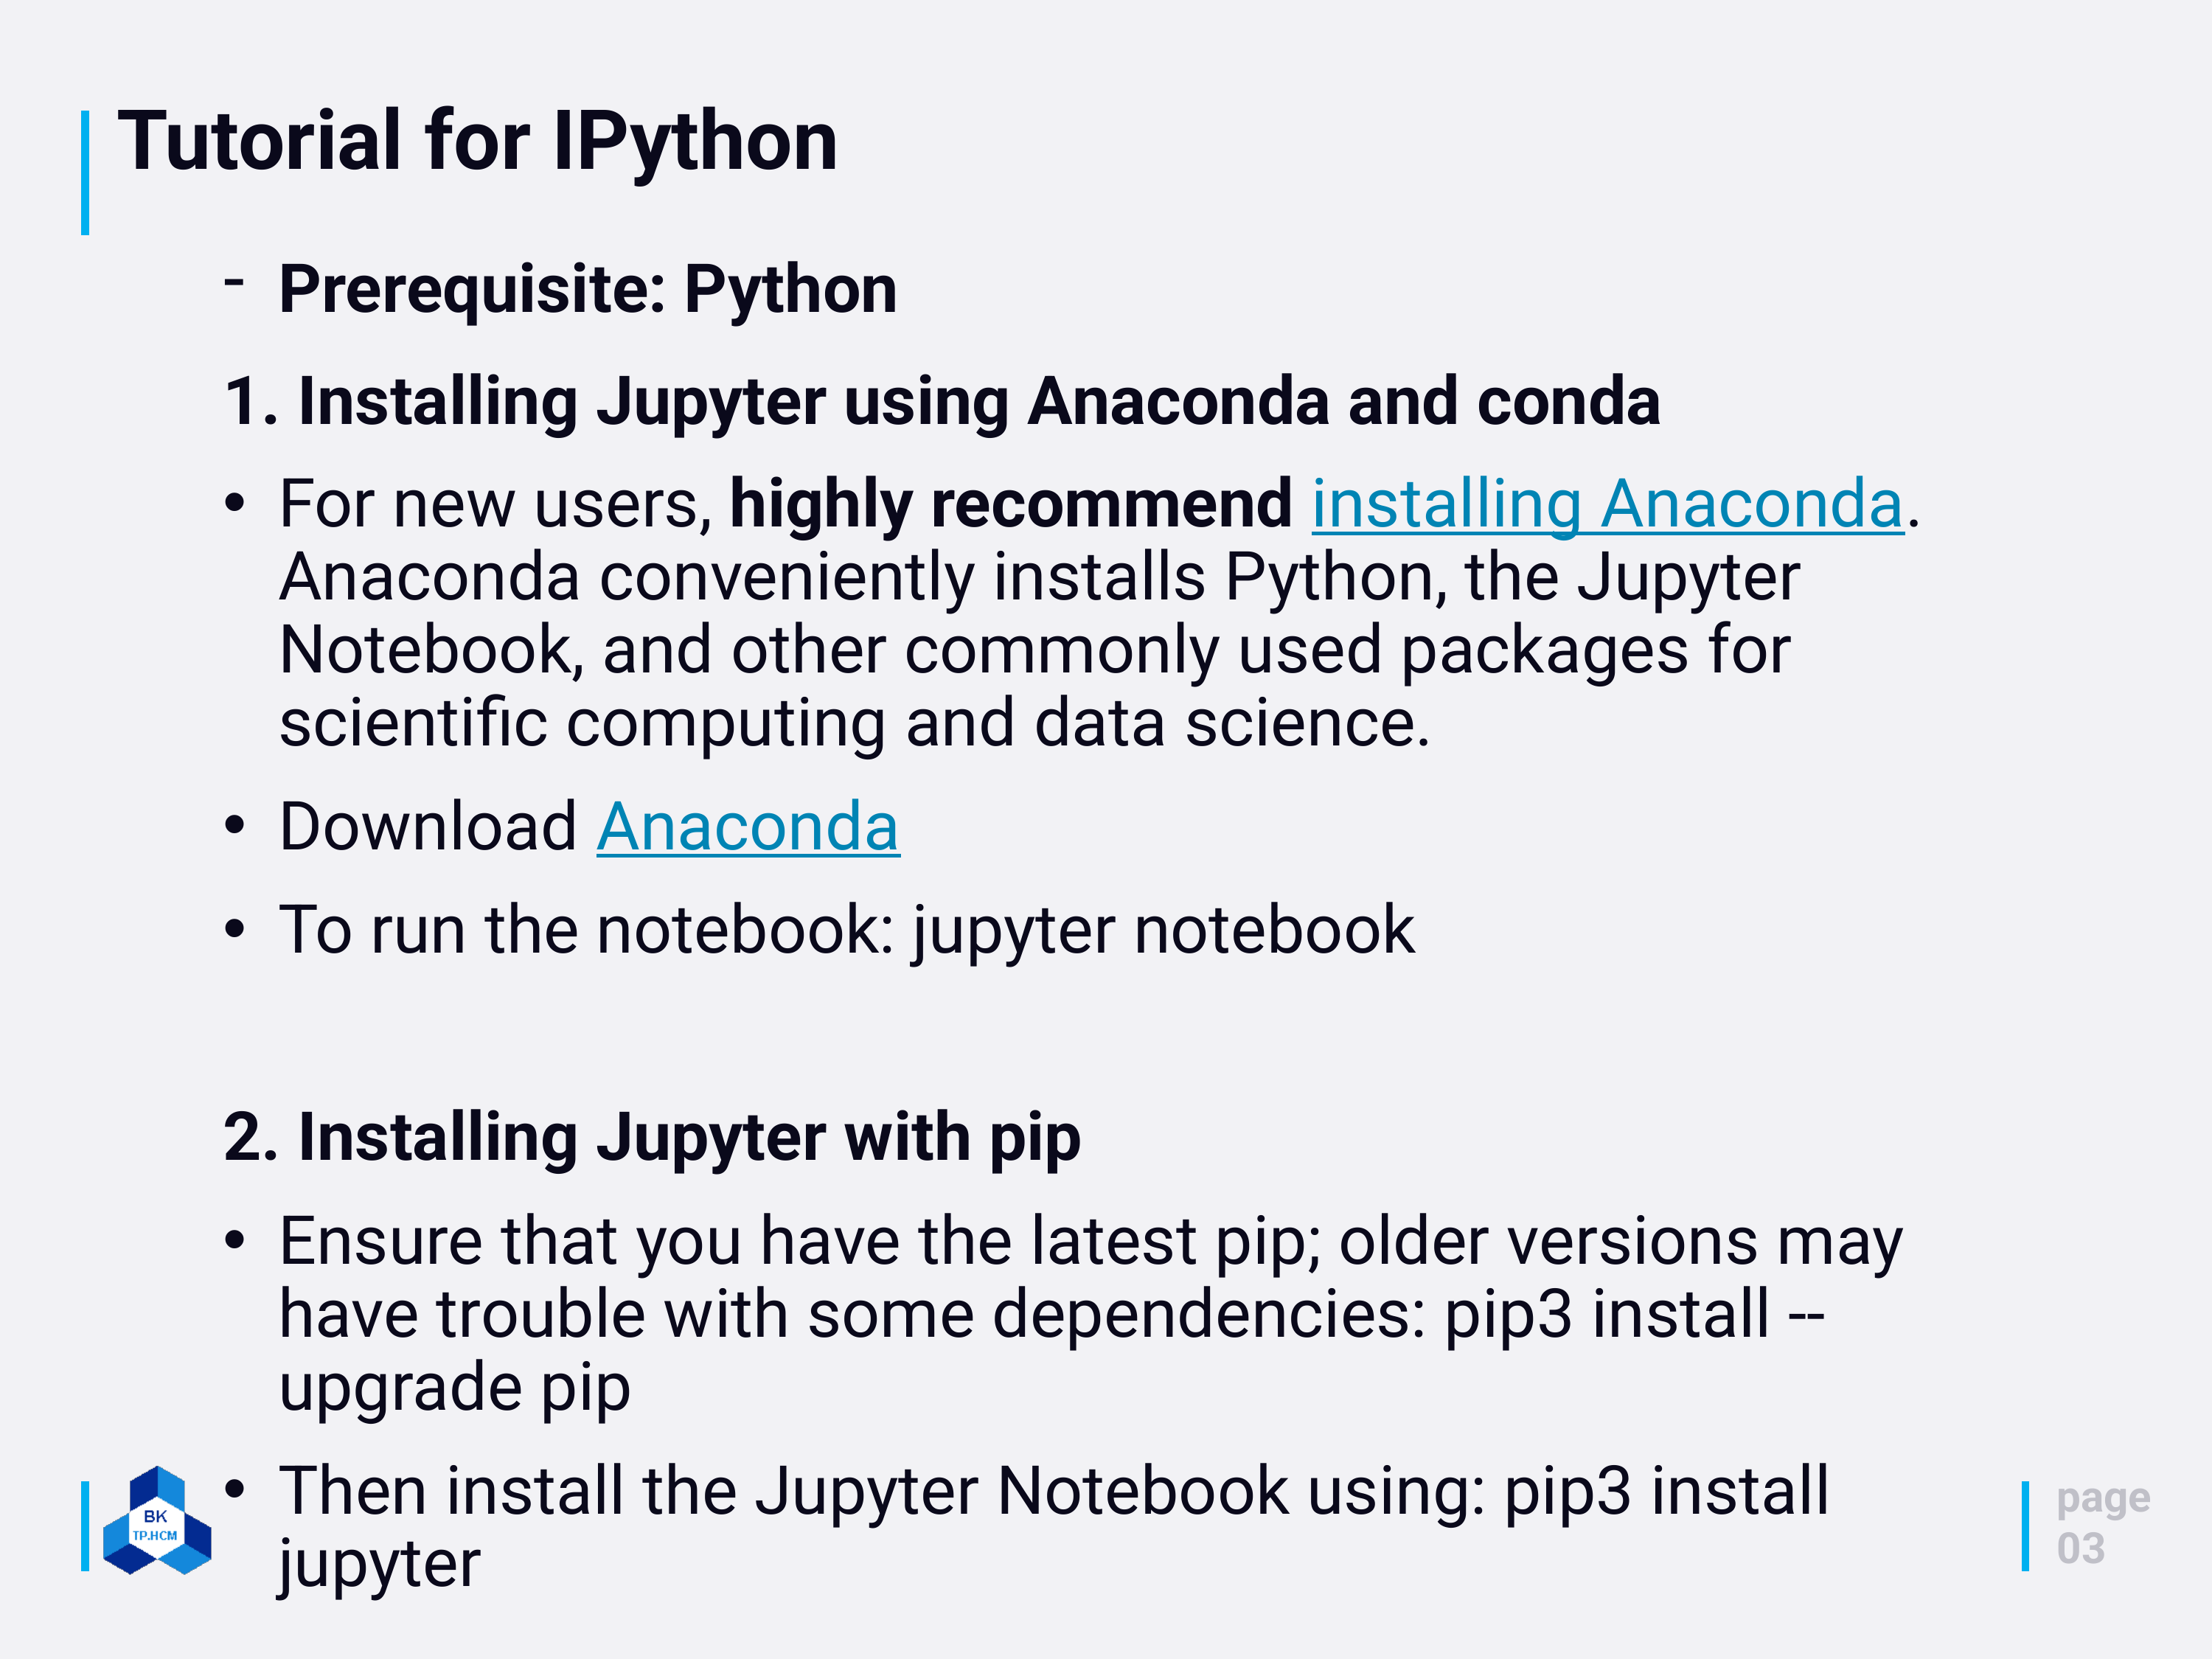

# Tutorial for IPython
Prerequisite: Python
1. Installing Jupyter using Anaconda and conda
For new users, highly recommend installing Anaconda. Anaconda conveniently installs Python, the Jupyter Notebook, and other commonly used packages for scientific computing and data science.
Download Anaconda
To run the notebook: jupyter notebook

2. Installing Jupyter with pip
Ensure that you have the latest pip; older versions may have trouble with some dependencies: pip3 install --upgrade pip
Then install the Jupyter Notebook using: pip3 install jupyter

page
03